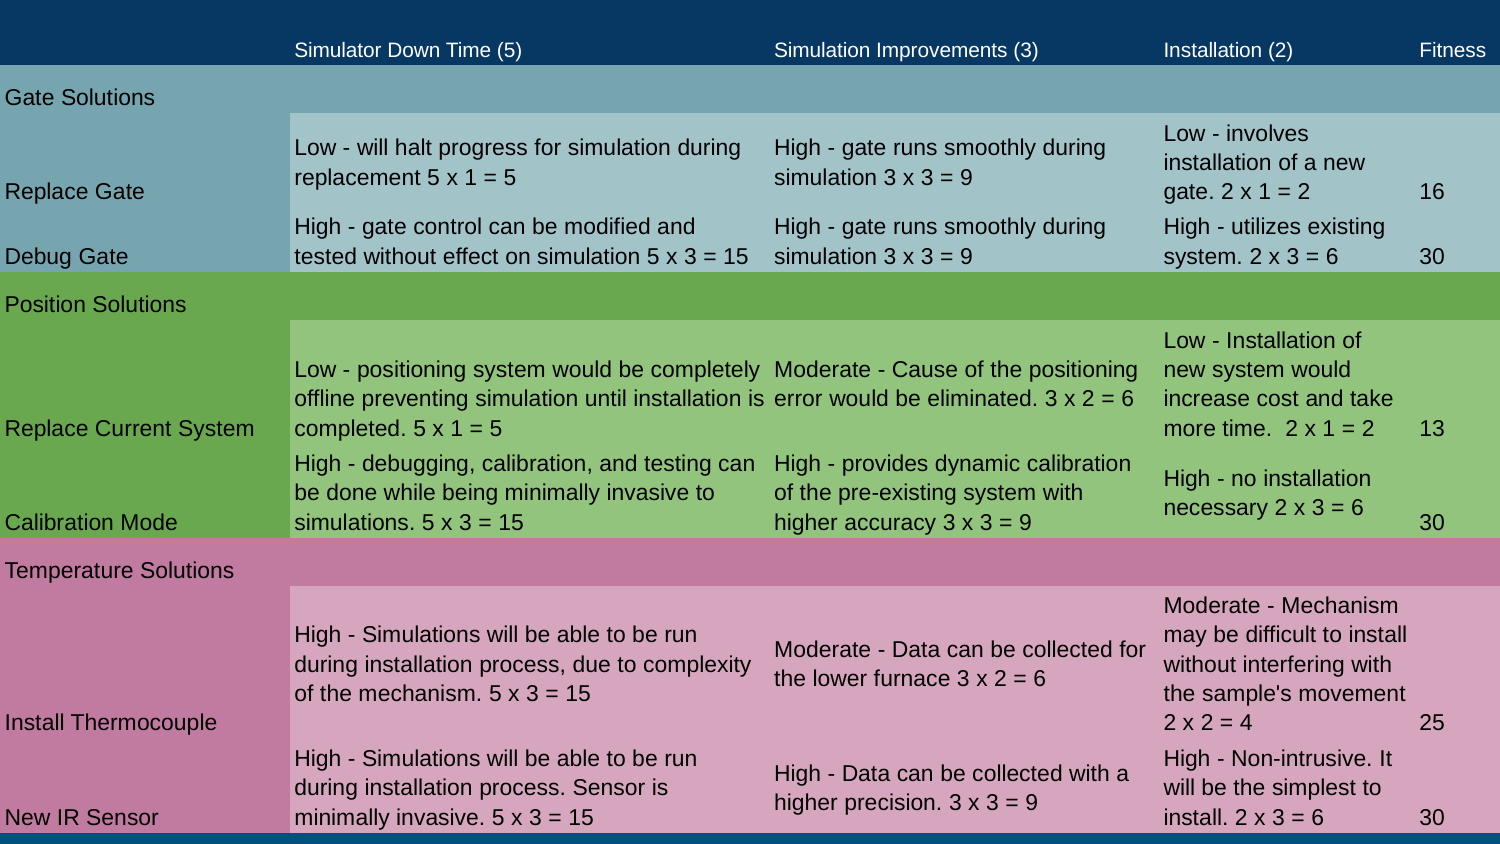

|  |  |  |  |  |
| --- | --- | --- | --- | --- |
|  | Simulator Down Time (5) | Simulation Improvements (3) | Installation (2) | Fitness |
| Gate Solutions |  |  |  |  |
| Replace Gate | Low - will halt progress for simulation during replacement 5 x 1 = 5 | High - gate runs smoothly during simulation 3 x 3 = 9 | Low - involves installation of a new gate. 2 x 1 = 2 | 16 |
| Debug Gate | High - gate control can be modified and tested without effect on simulation 5 x 3 = 15 | High - gate runs smoothly during simulation 3 x 3 = 9 | High - utilizes existing system. 2 x 3 = 6 | 30 |
| Position Solutions |  |  |  |  |
| Replace Current System | Low - positioning system would be completely offline preventing simulation until installation is completed. 5 x 1 = 5 | Moderate - Cause of the positioning error would be eliminated. 3 x 2 = 6 | Low - Installation of new system would increase cost and take more time. 2 x 1 = 2 | 13 |
| Calibration Mode | High - debugging, calibration, and testing can be done while being minimally invasive to simulations. 5 x 3 = 15 | High - provides dynamic calibration of the pre-existing system with higher accuracy 3 x 3 = 9 | High - no installation necessary 2 x 3 = 6 | 30 |
| Temperature Solutions |  |  |  |  |
| Install Thermocouple | High - Simulations will be able to be run during installation process, due to complexity of the mechanism. 5 x 3 = 15 | Moderate - Data can be collected for the lower furnace 3 x 2 = 6 | Moderate - Mechanism may be difficult to install without interfering with the sample's movement 2 x 2 = 4 | 25 |
| New IR Sensor | High - Simulations will be able to be run during installation process. Sensor is minimally invasive. 5 x 3 = 15 | High - Data can be collected with a higher precision. 3 x 3 = 9 | High - Non-intrusive. It will be the simplest to install. 2 x 3 = 6 | 30 |